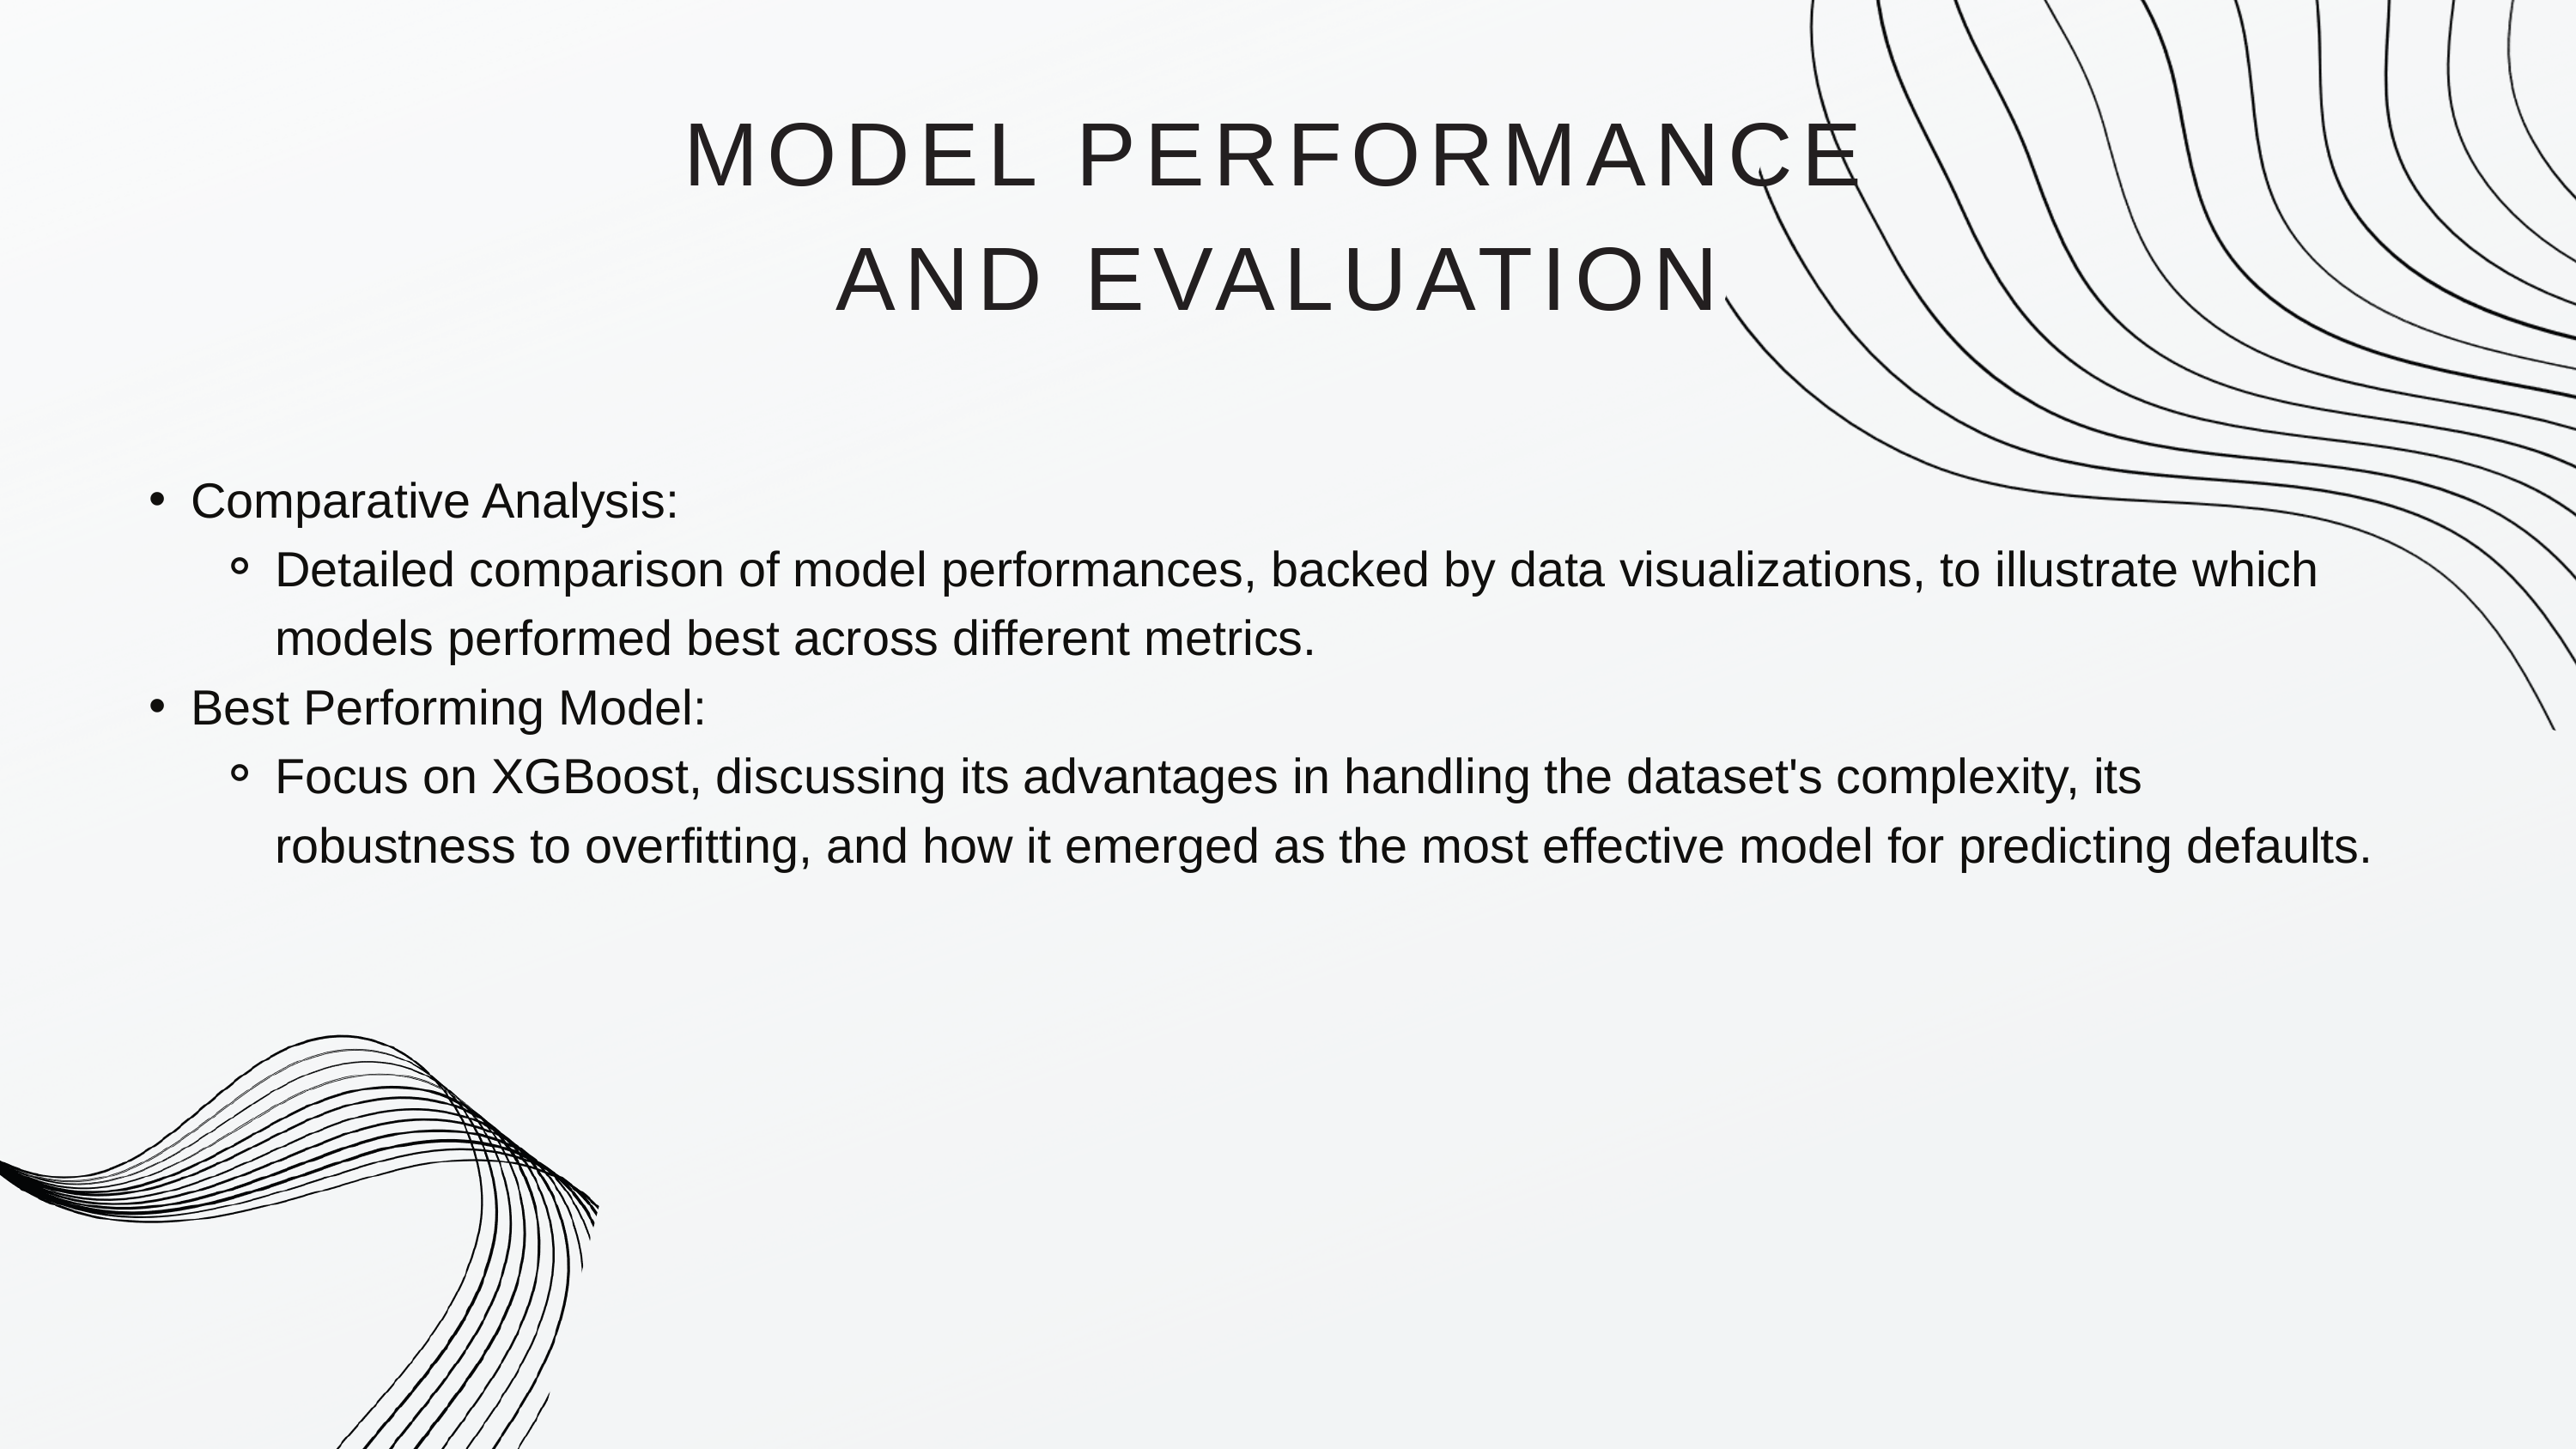

MODEL PERFORMANCE AND EVALUATION
Comparative Analysis:
Detailed comparison of model performances, backed by data visualizations, to illustrate which models performed best across different metrics.
Best Performing Model:
Focus on XGBoost, discussing its advantages in handling the dataset's complexity, its robustness to overfitting, and how it emerged as the most effective model for predicting defaults.